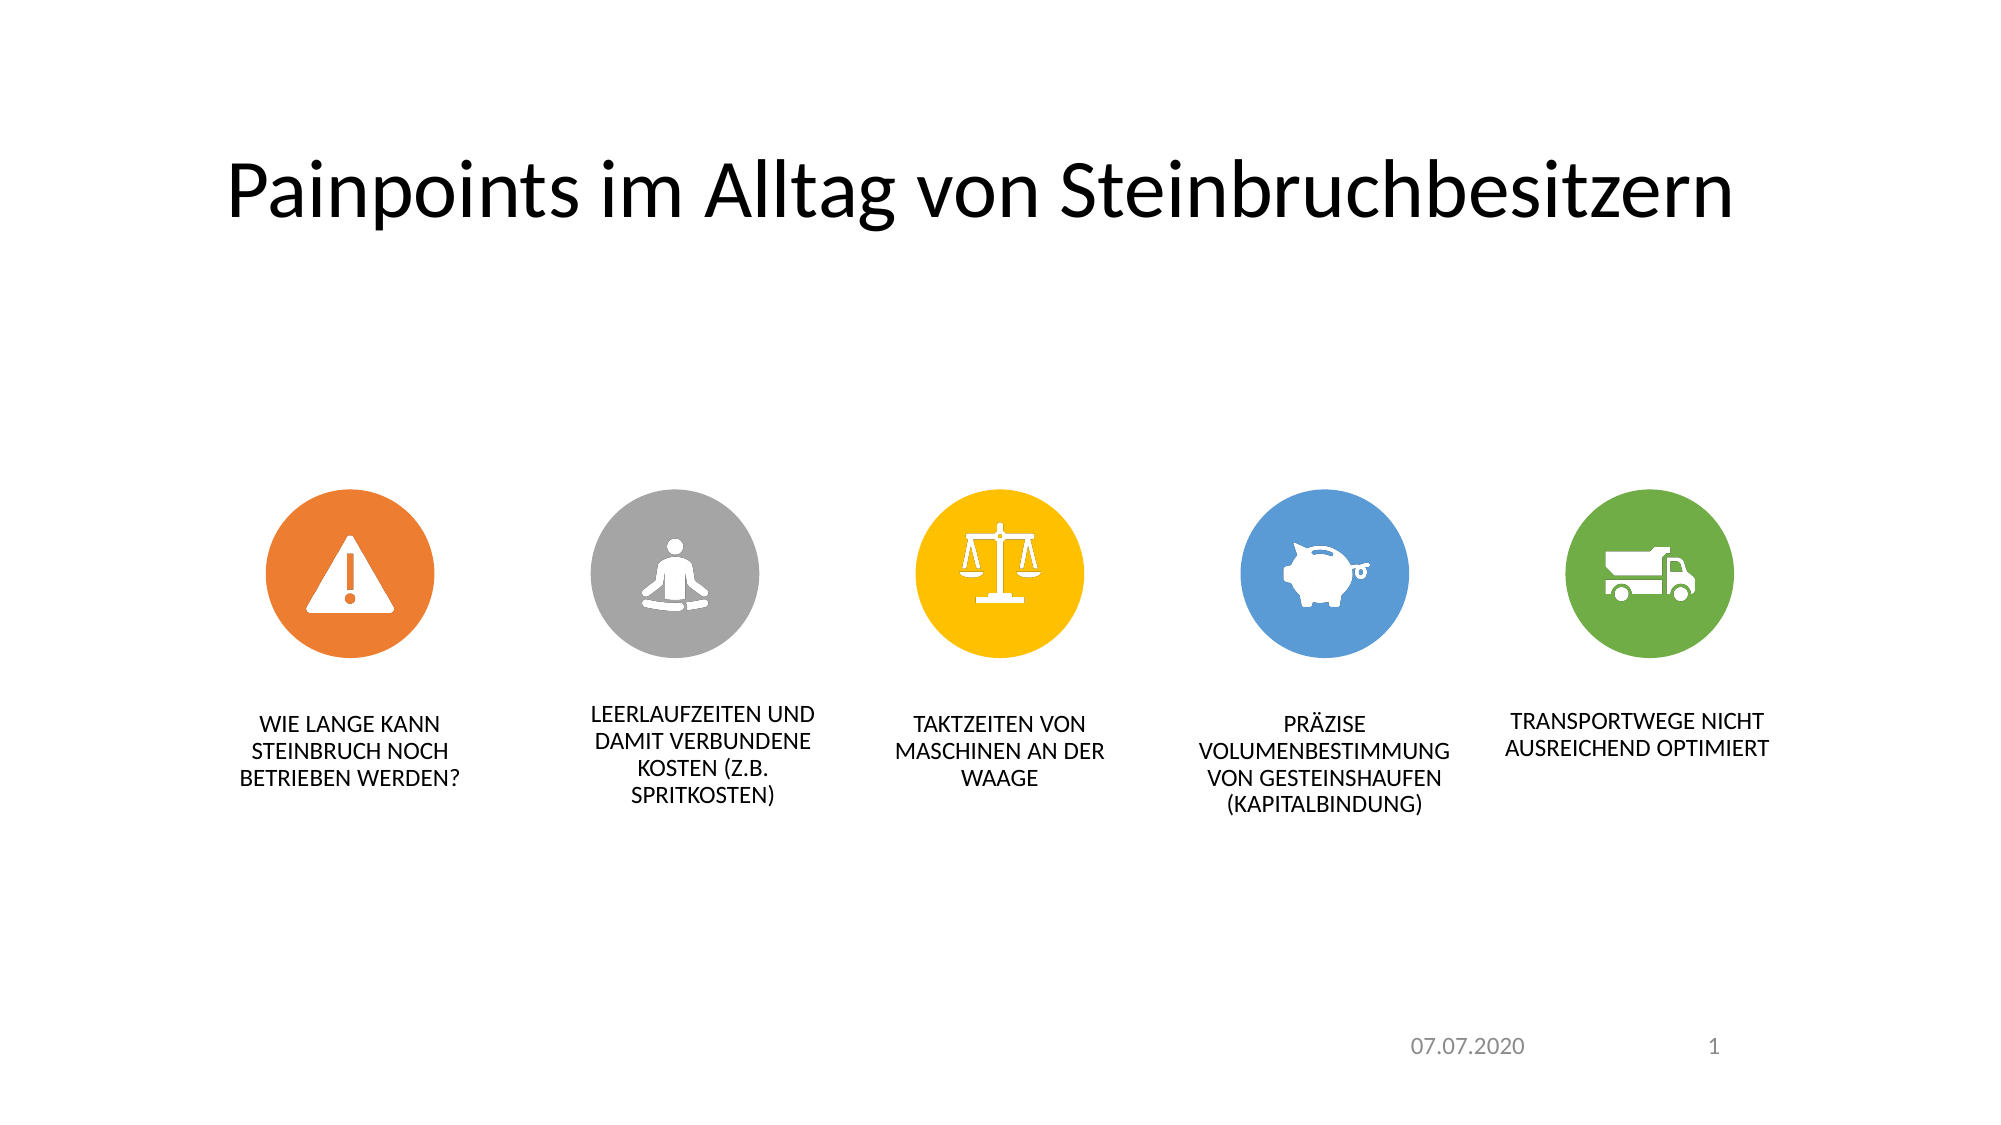

# Painpoints im Alltag von Steinbruchbesitzern
Wie lange kann Steinbruch noch betrieben werden?
Transportwege nicht ausreichend optimiert
Taktzeiten von Maschinen an der Waage
Präzise Volumenbestimmung von Gesteinshaufen (Kapitalbindung)
Leerlaufzeiten und damit verbundene Kosten (z.B. Spritkosten)
07.07.2020
1